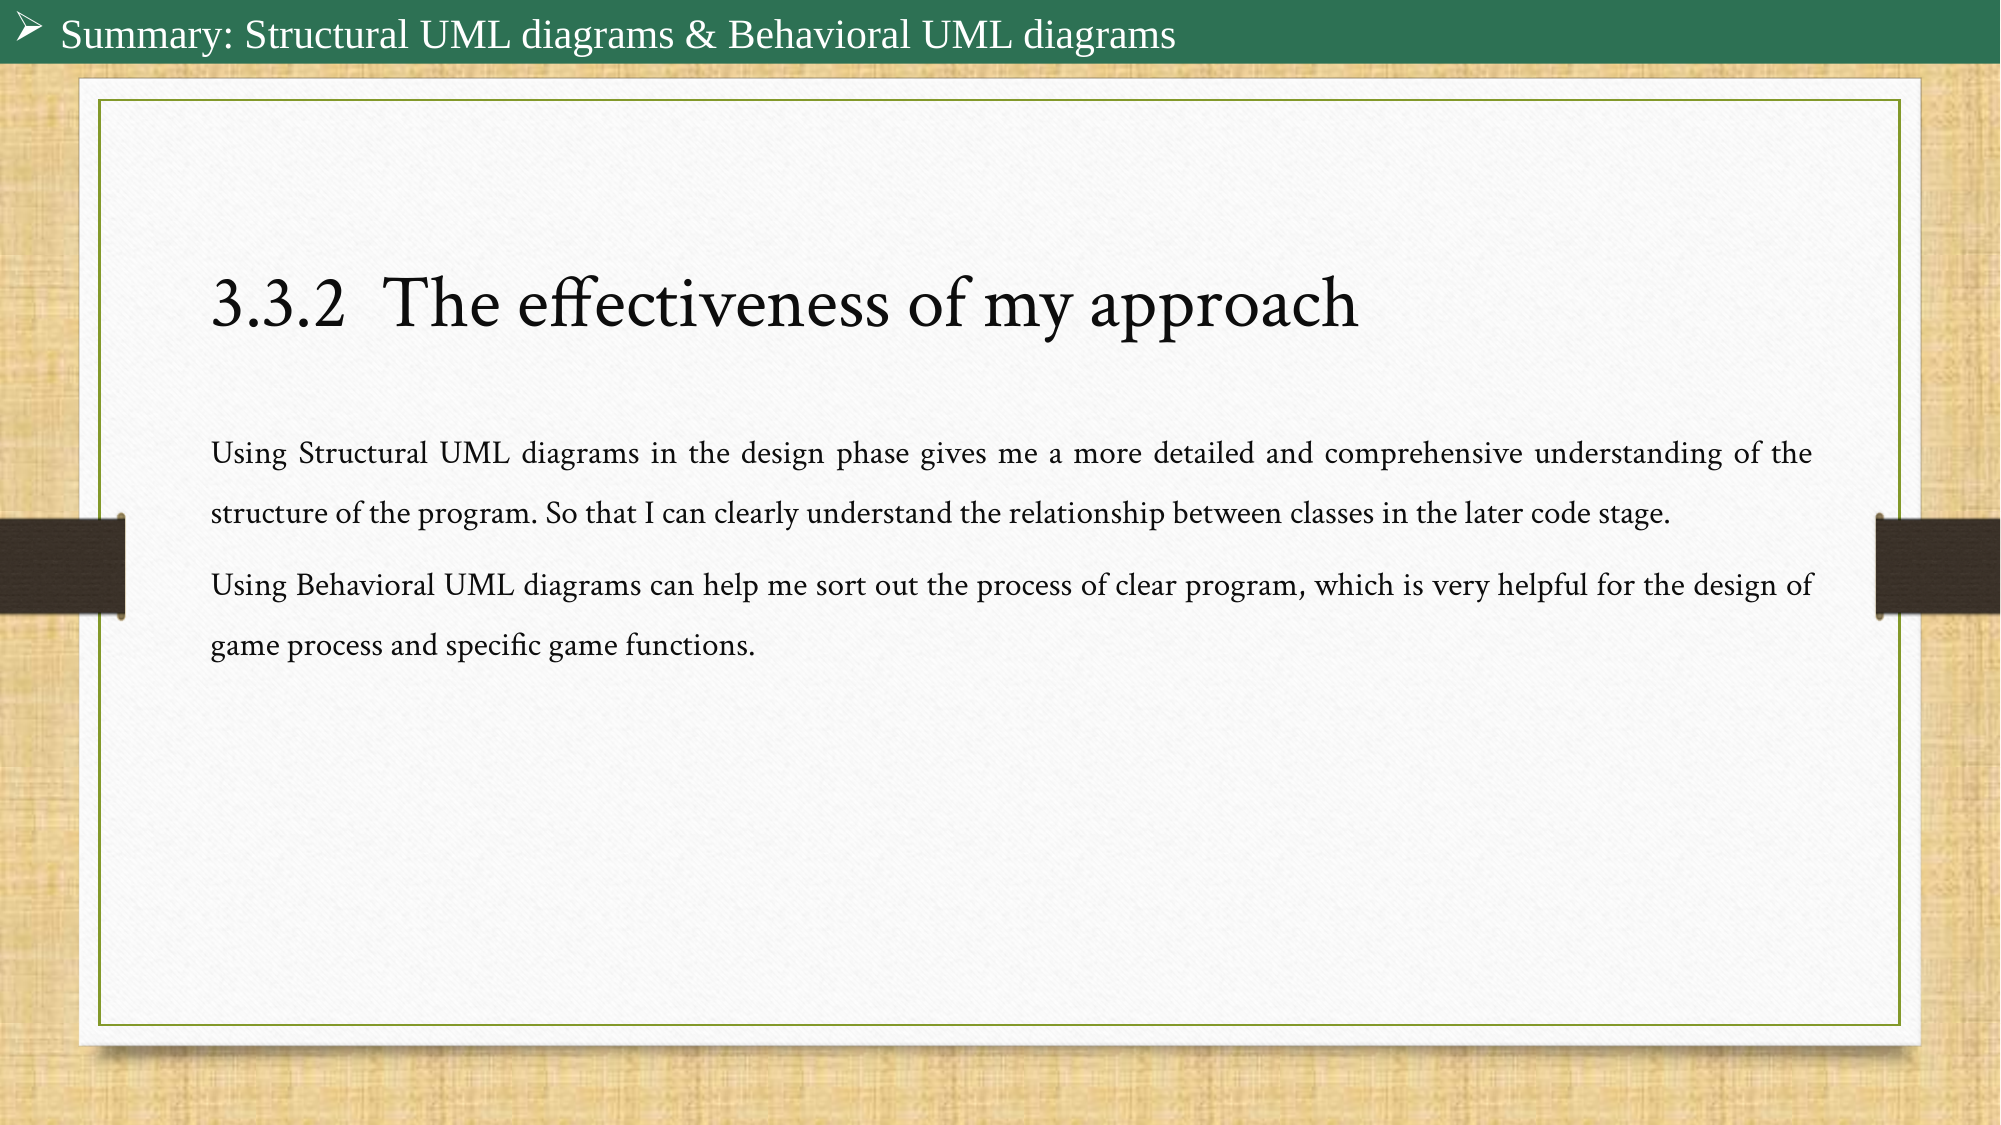

Summary: Structural UML diagrams & Behavioral UML diagrams
3.3.2  The effectiveness of my approach

Using Structural UML diagrams in the design phase gives me a more detailed and comprehensive understanding of the structure of the program. So that I can clearly understand the relationship between classes in the later code stage.
Using Behavioral UML diagrams can help me sort out the process of clear program, which is very helpful for the design of game process and specific game functions.